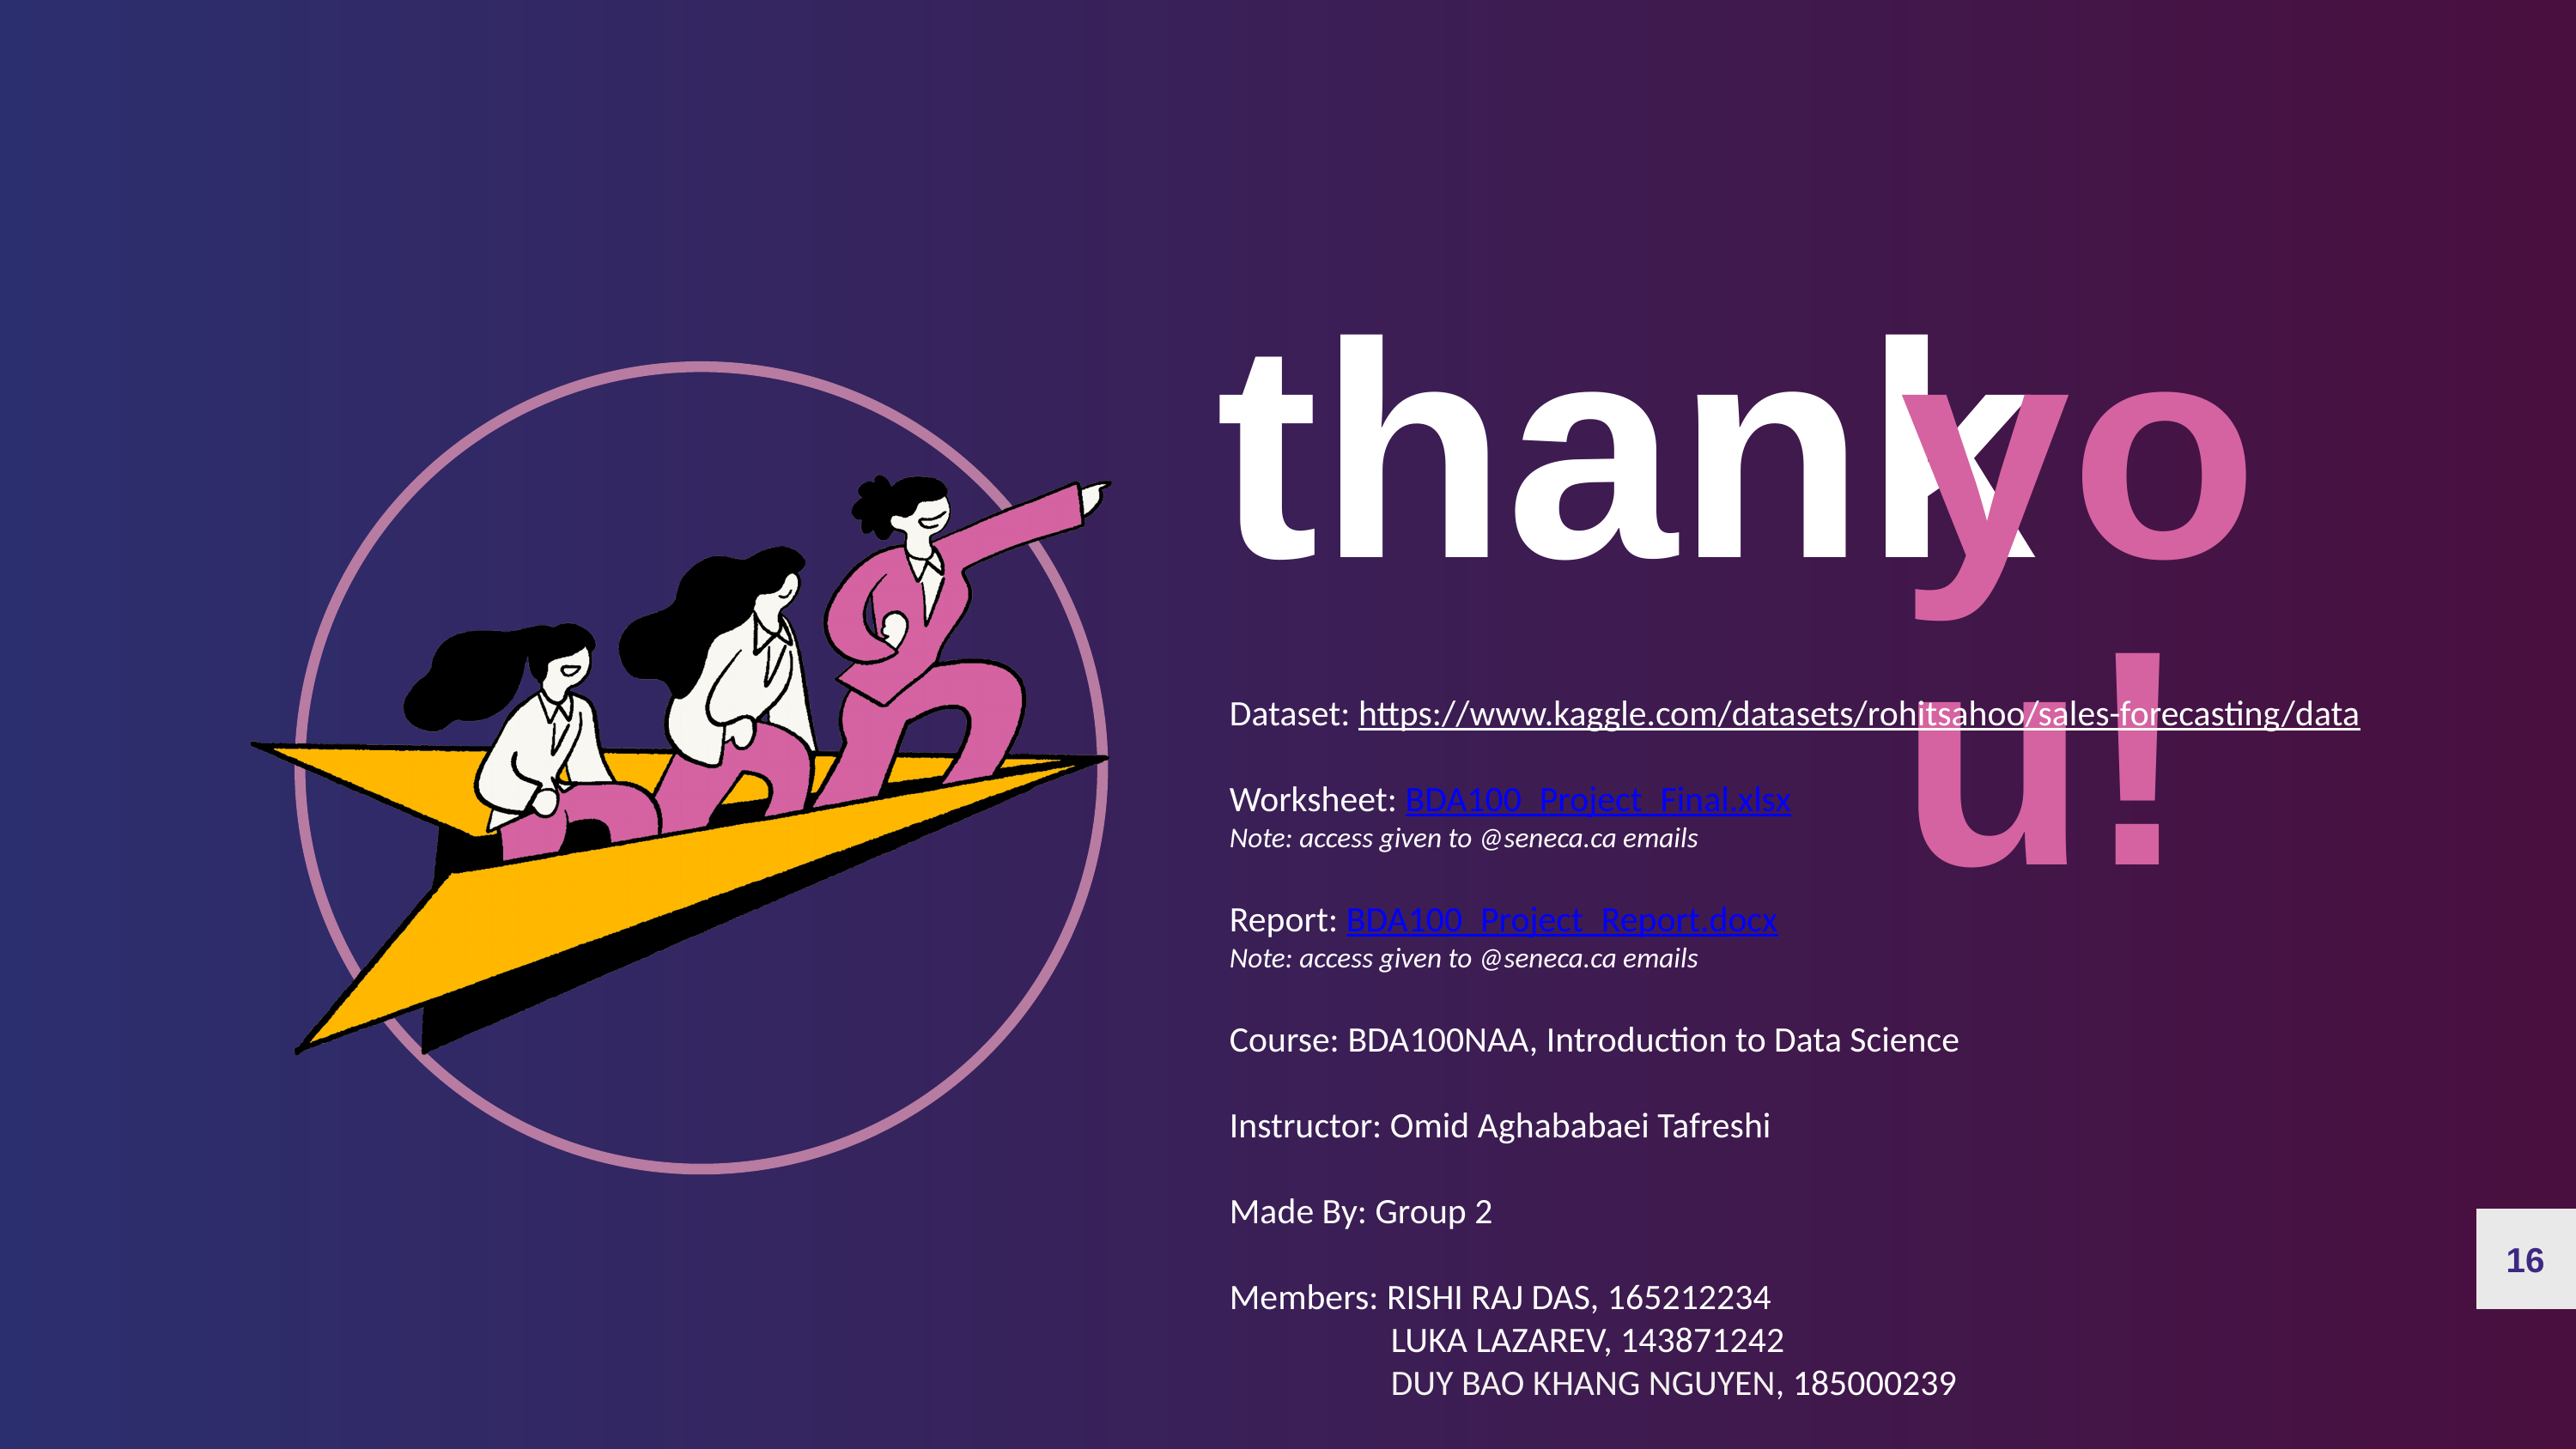

you!
thank

Dataset: https://www.kaggle.com/datasets/rohitsahoo/sales-forecasting/data

Worksheet: BDA100_Project_Final.xlsx
Note: access given to @seneca.ca emails

Report: BDA100_Project_Report.docx
Note: access given to @seneca.ca emails

Course: BDA100NAA, Introduction to Data Science

Instructor: Omid Aghababaei Tafreshi

Made By: Group 2

Members: RISHI RAJ DAS, 165212234
	    LUKA LAZAREV, 143871242
	    DUY BAO KHANG NGUYEN, 185000239

16